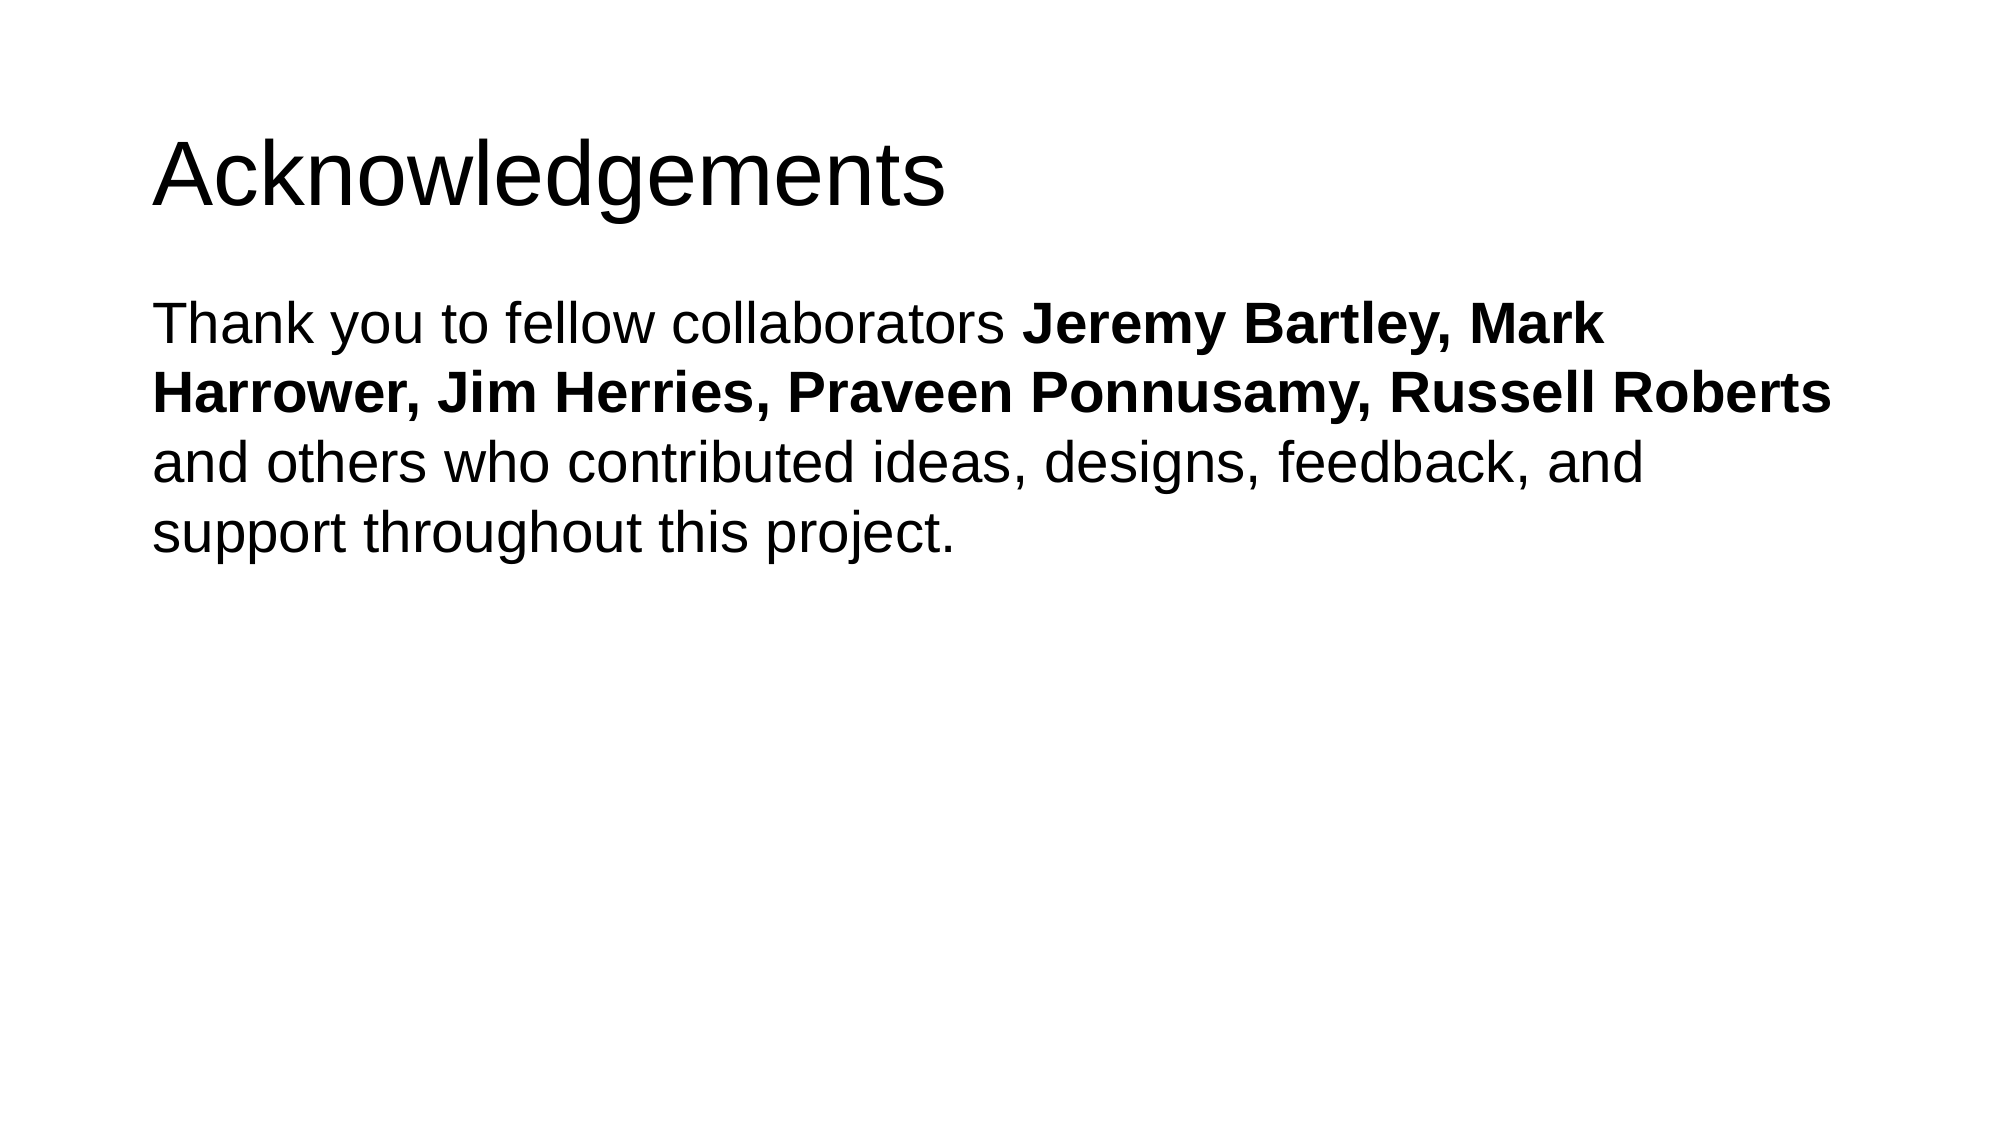

# Acknowledgements
Thank you to fellow collaborators Jeremy Bartley, Mark Harrower, Jim Herries, Praveen Ponnusamy, Russell Roberts and others who contributed ideas, designs, feedback, and support throughout this project.